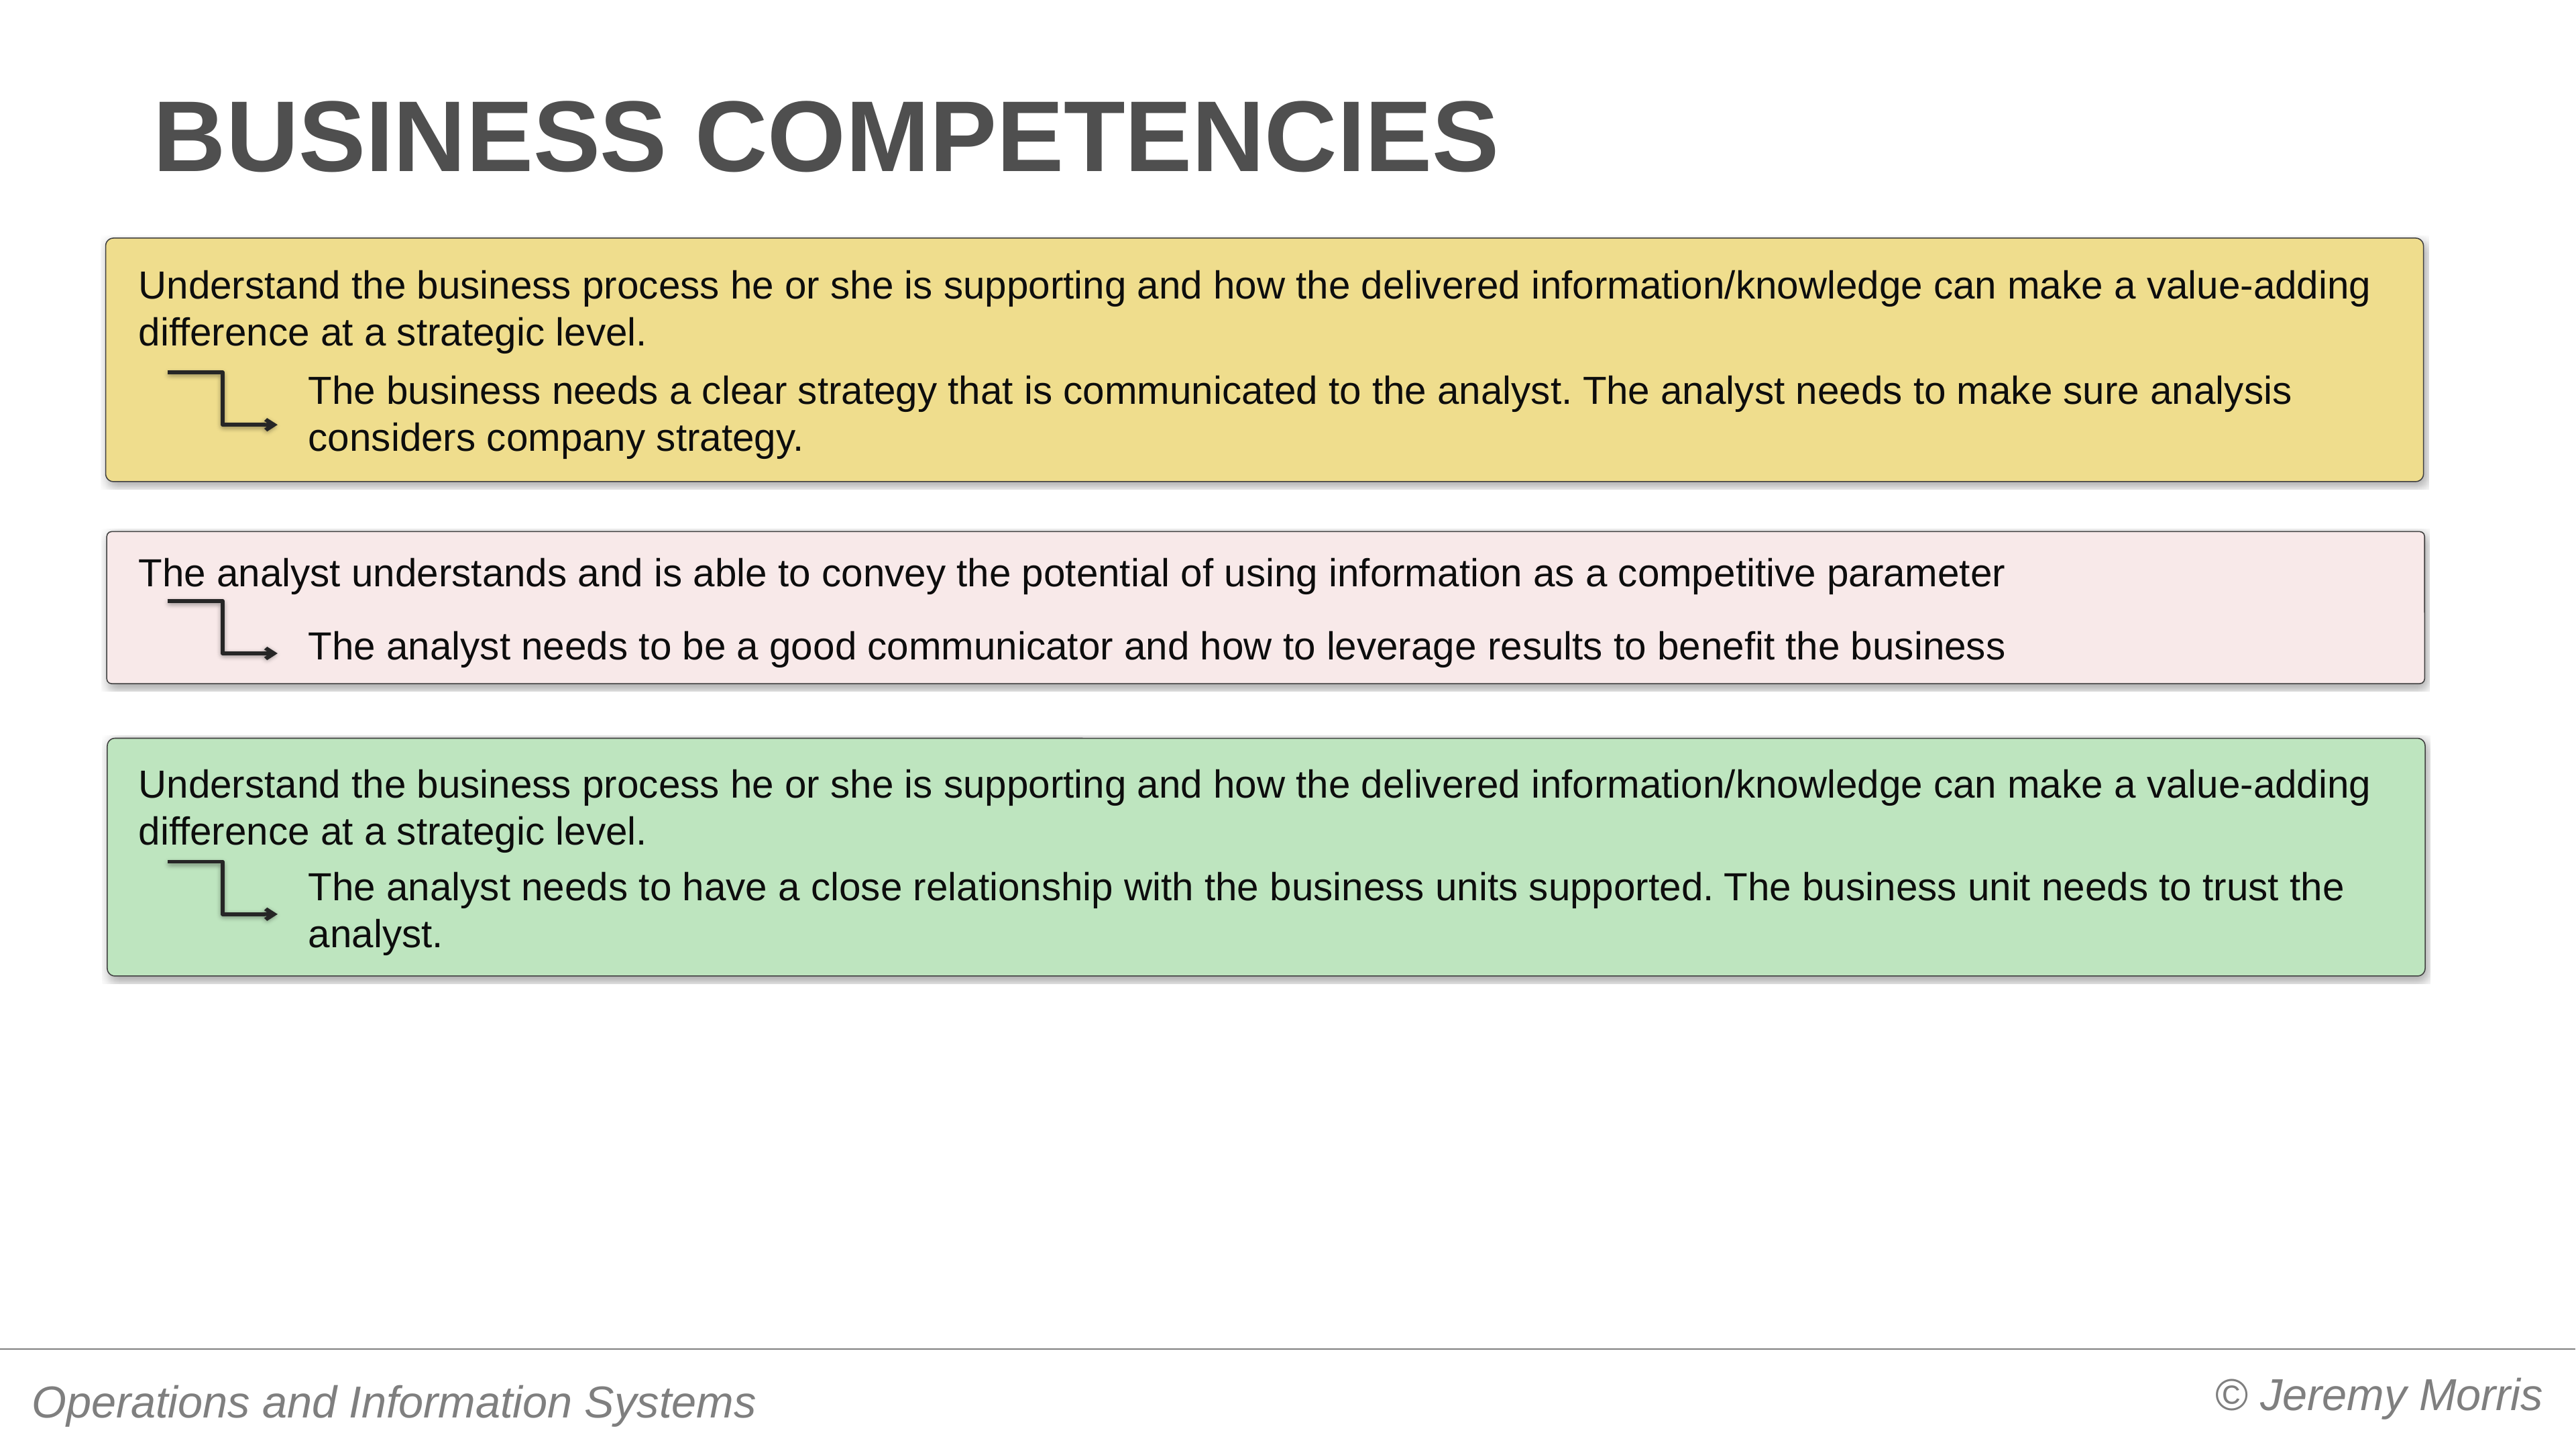

# Business competencies

Understand the business process he or she is supporting and how the delivered information/knowledge can make a value-adding difference at a strategic level.
The business needs a clear strategy that is communicated to the analyst. The analyst needs to make sure analysis considers company strategy.

The analyst understands and is able to convey the potential of using information as a competitive parameter
The analyst needs to be a good communicator and how to leverage results to benefit the business

Understand the business process he or she is supporting and how the delivered information/knowledge can make a value-adding difference at a strategic level.
The analyst needs to have a close relationship with the business units supported. The business unit needs to trust the analyst.